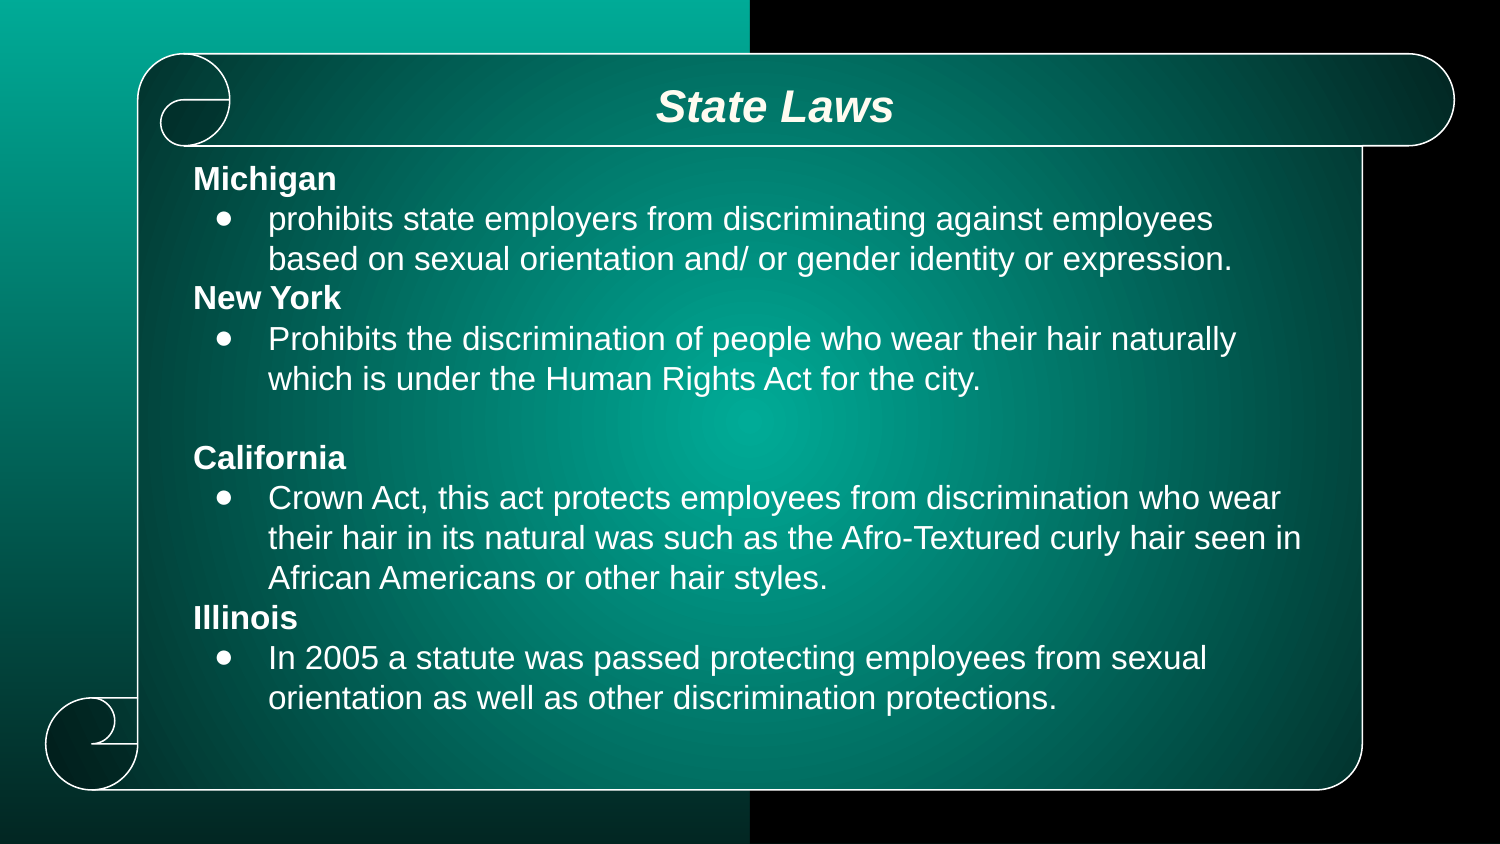

State Laws
Michigan
prohibits state employers from discriminating against employees based on sexual orientation and/ or gender identity or expression.
New York
Prohibits the discrimination of people who wear their hair naturally which is under the Human Rights Act for the city.

California
Crown Act, this act protects employees from discrimination who wear their hair in its natural was such as the Afro-Textured curly hair seen in African Americans or other hair styles.
Illinois
In 2005 a statute was passed protecting employees from sexual orientation as well as other discrimination protections.